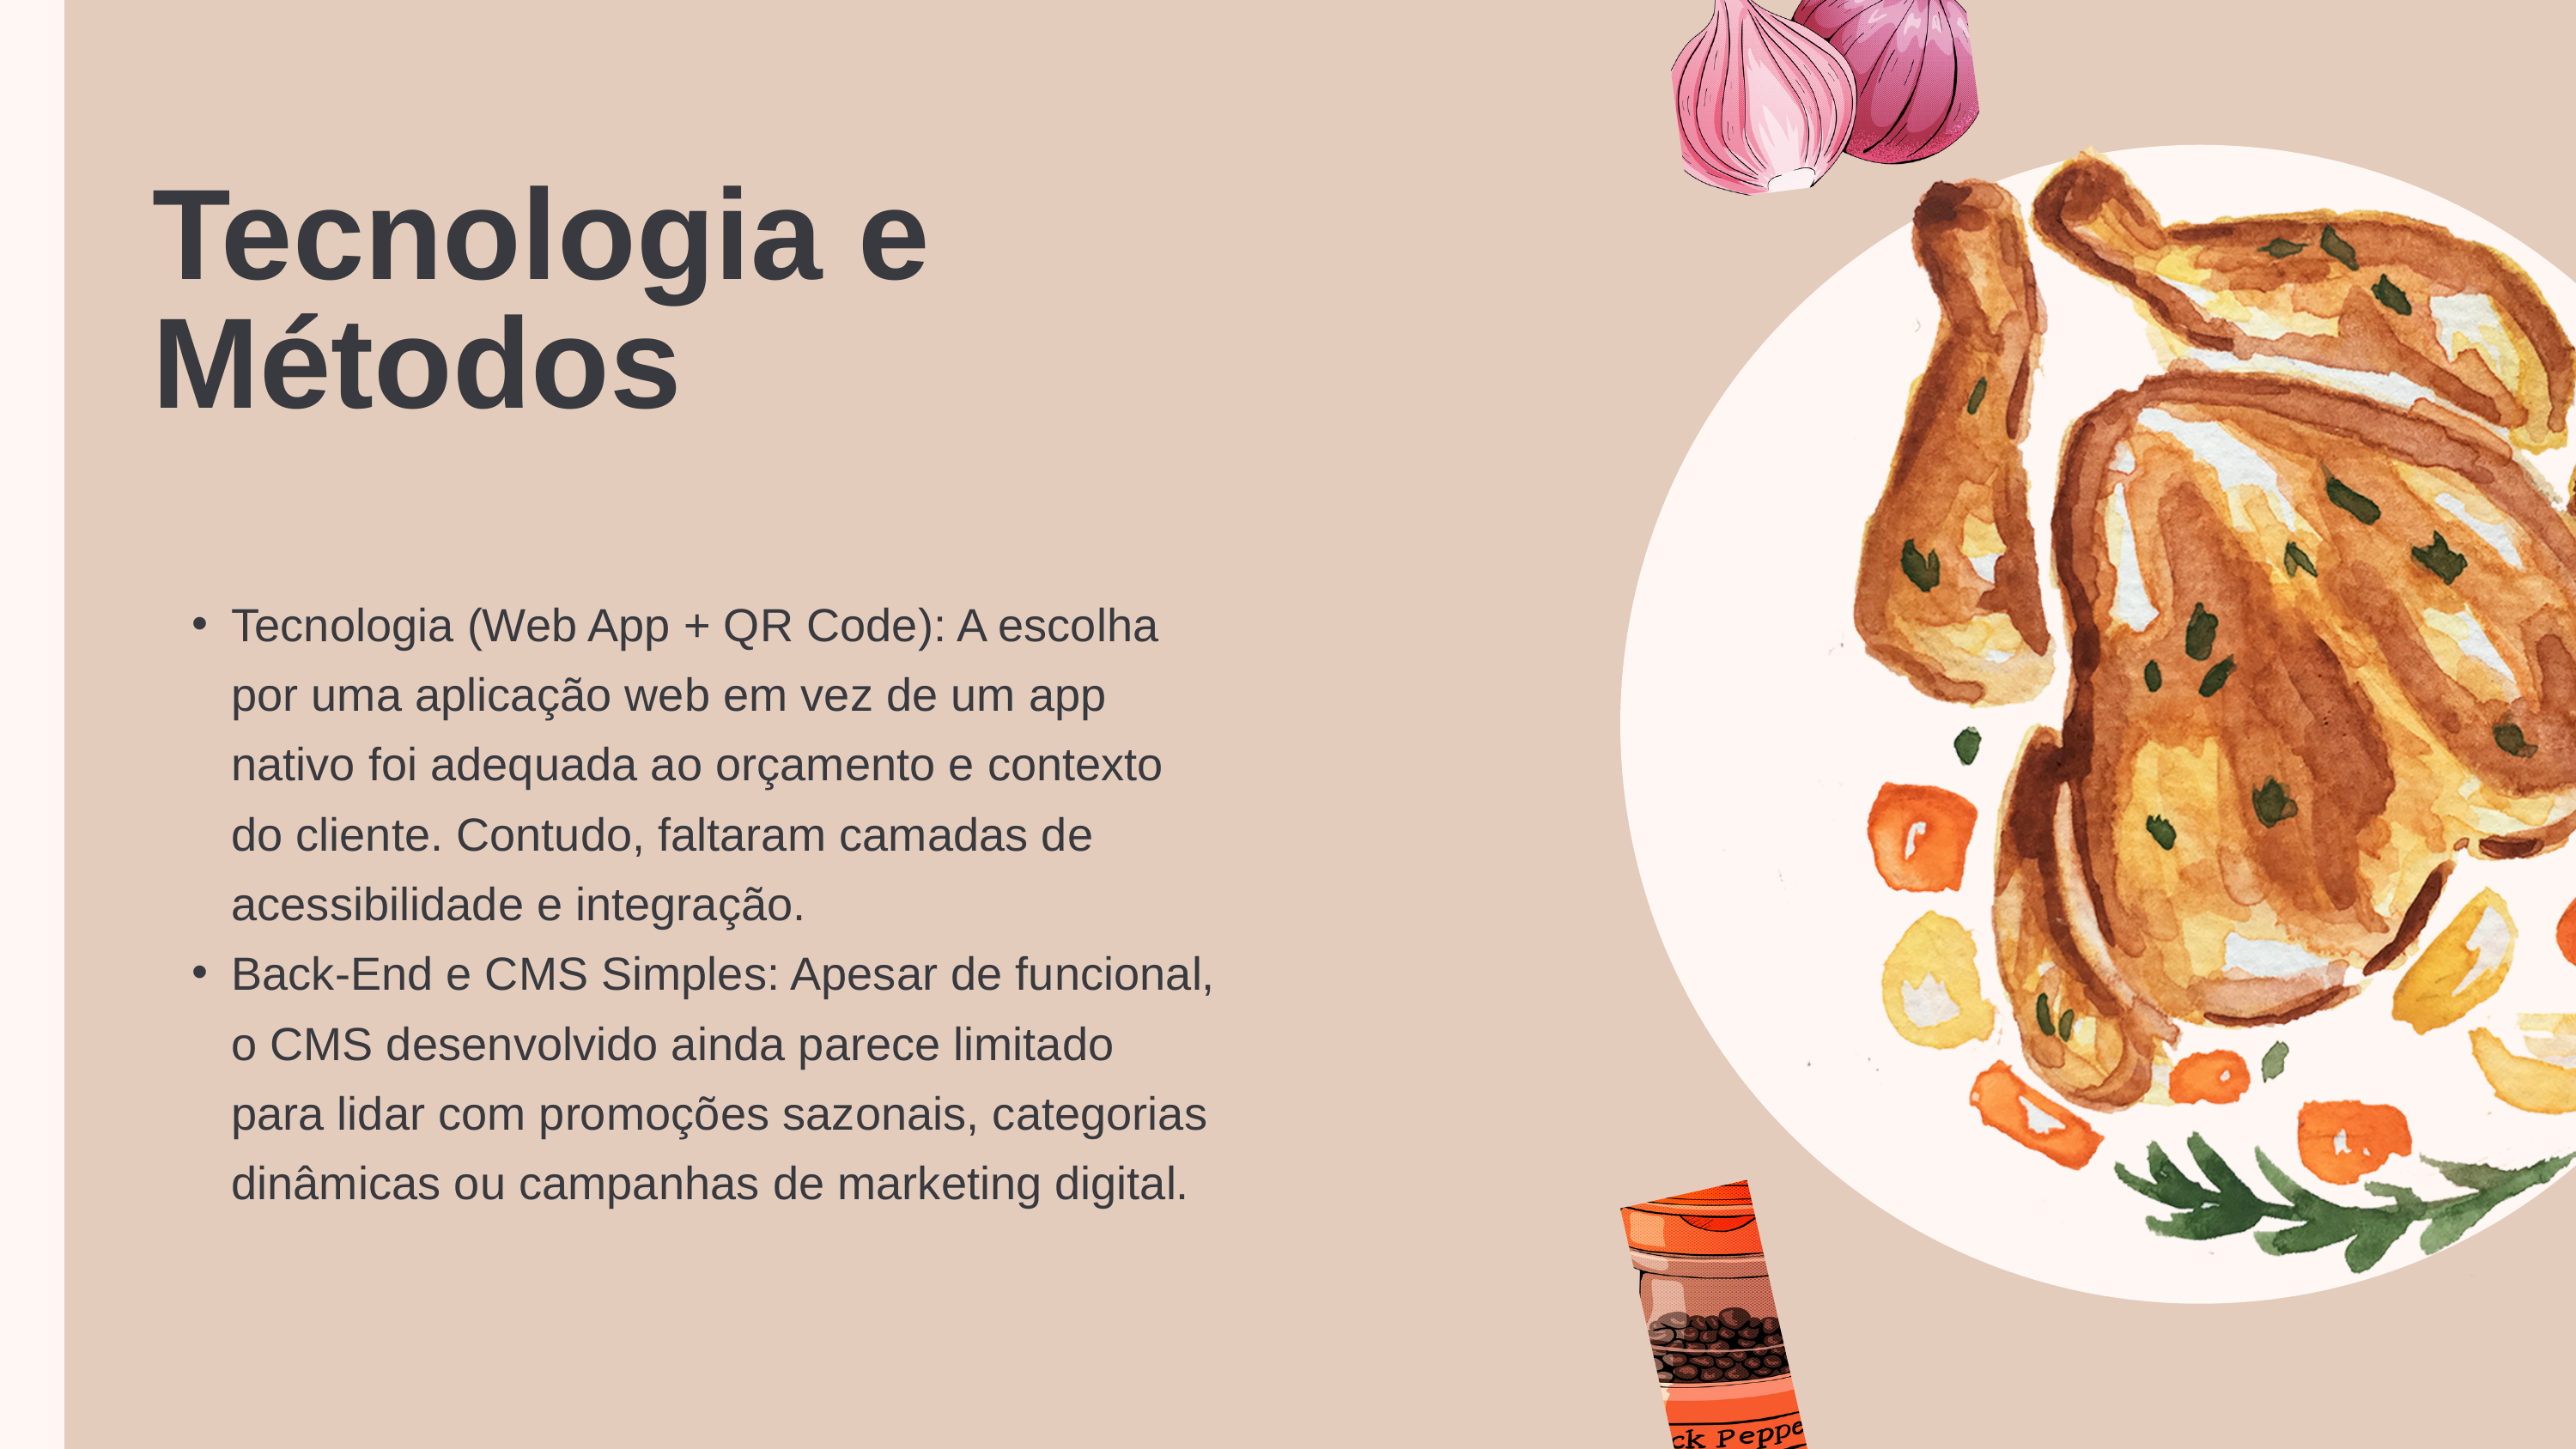

Tecnologia e Métodos
Tecnologia (Web App + QR Code): A escolha por uma aplicação web em vez de um app nativo foi adequada ao orçamento e contexto do cliente. Contudo, faltaram camadas de acessibilidade e integração.
Back-End e CMS Simples: Apesar de funcional, o CMS desenvolvido ainda parece limitado para lidar com promoções sazonais, categorias dinâmicas ou campanhas de marketing digital.